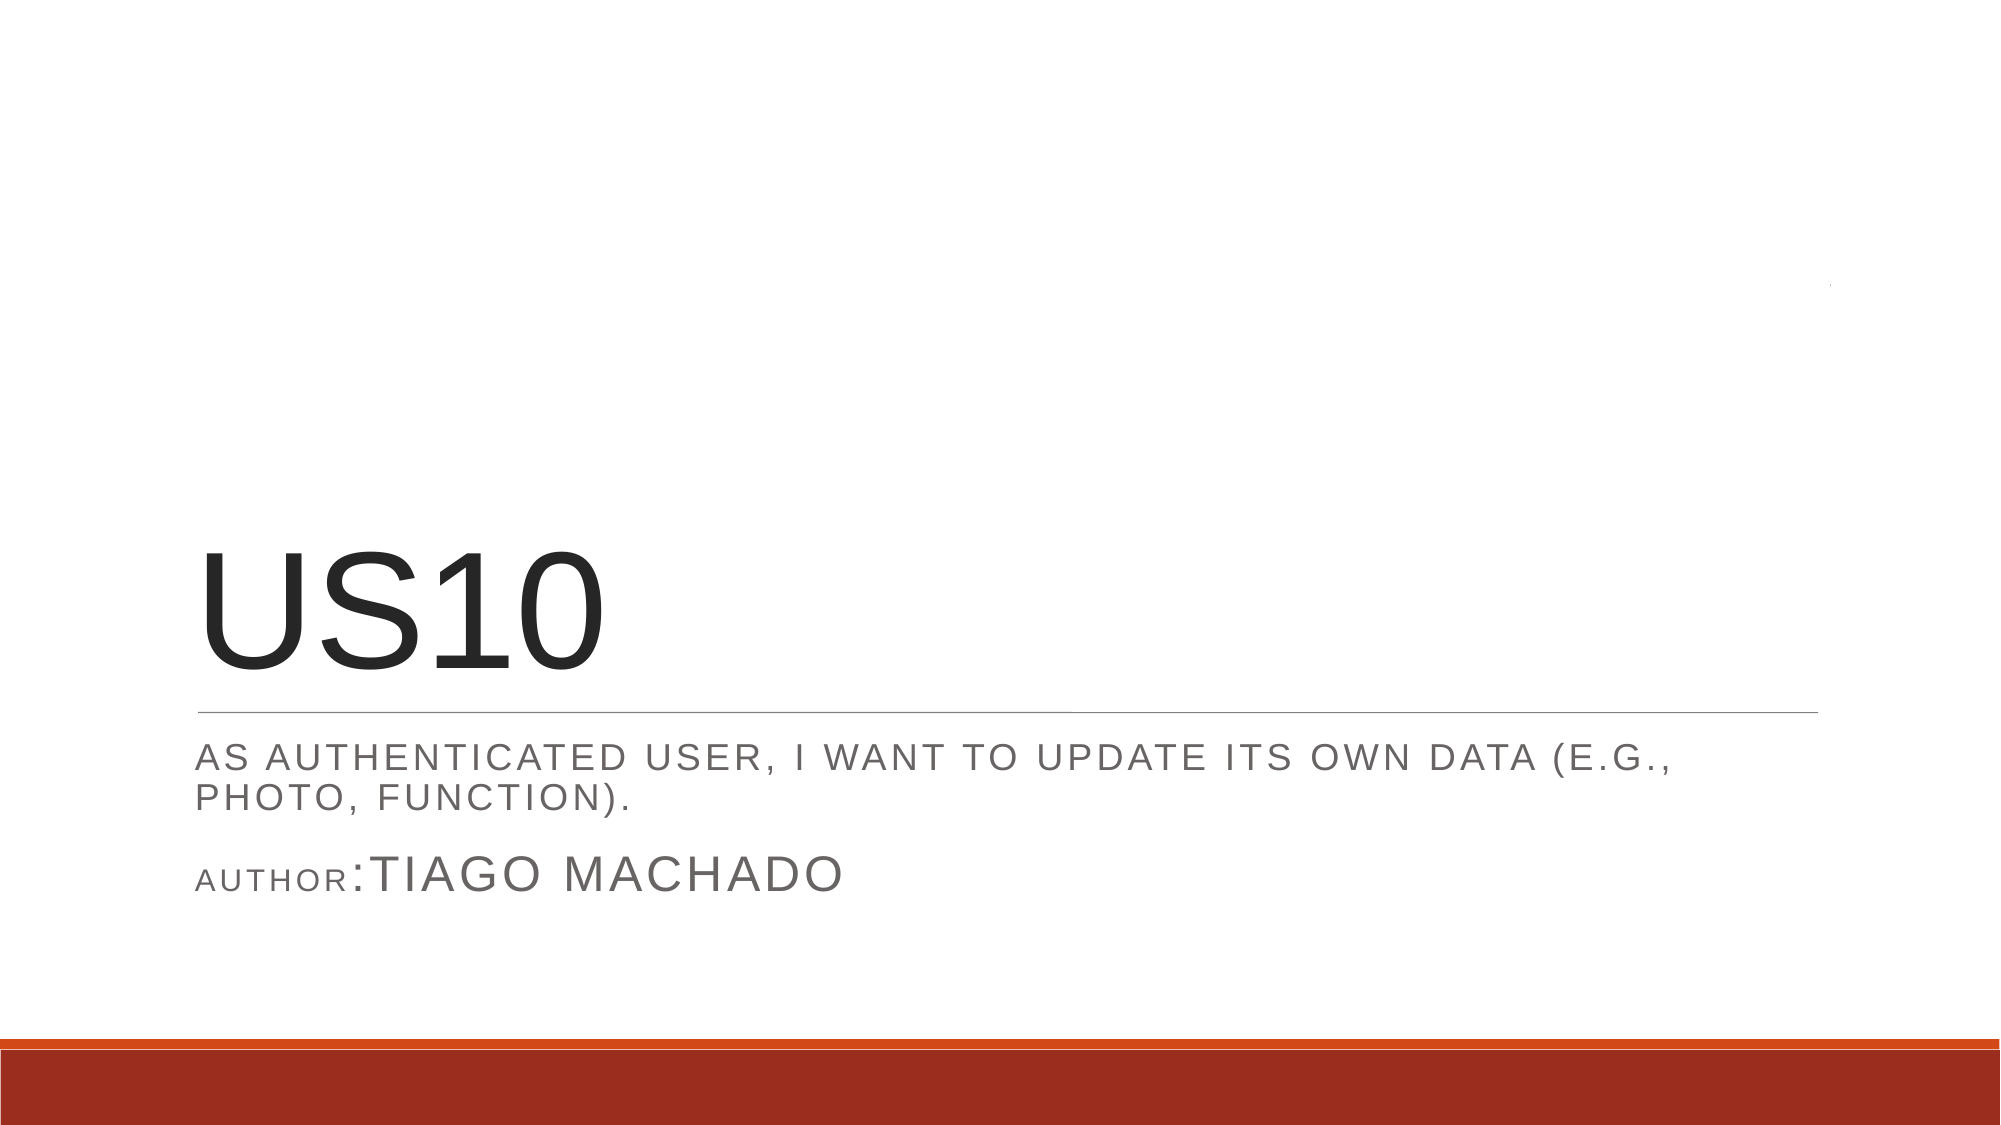

US10
As Authenticated User, I want to update its own data (e.g., photo, function).
Author:TIAgo machado